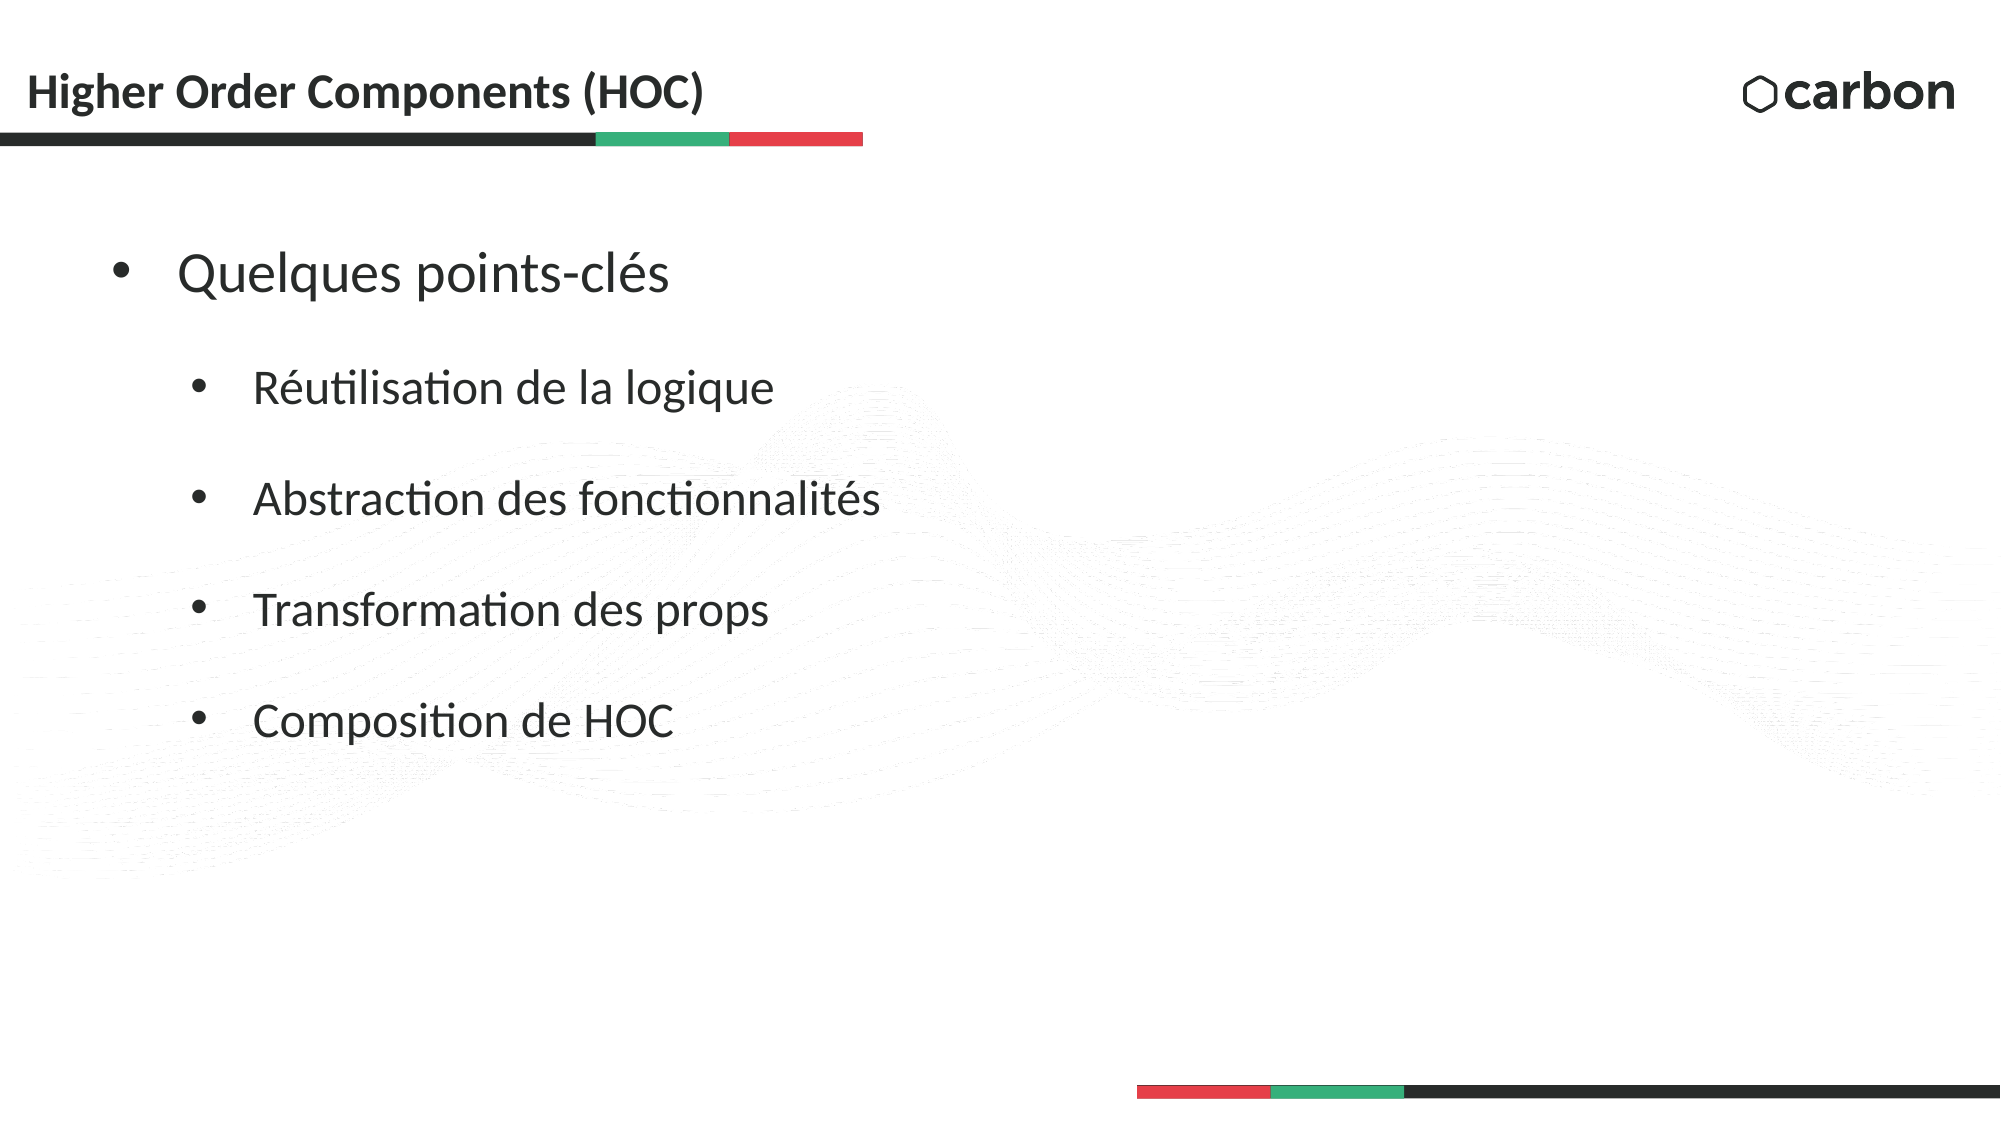

# Higher Order Components (HOC)
Quelques points-clés
Réutilisation de la logique
Abstraction des fonctionnalités
Transformation des props
Composition de HOC